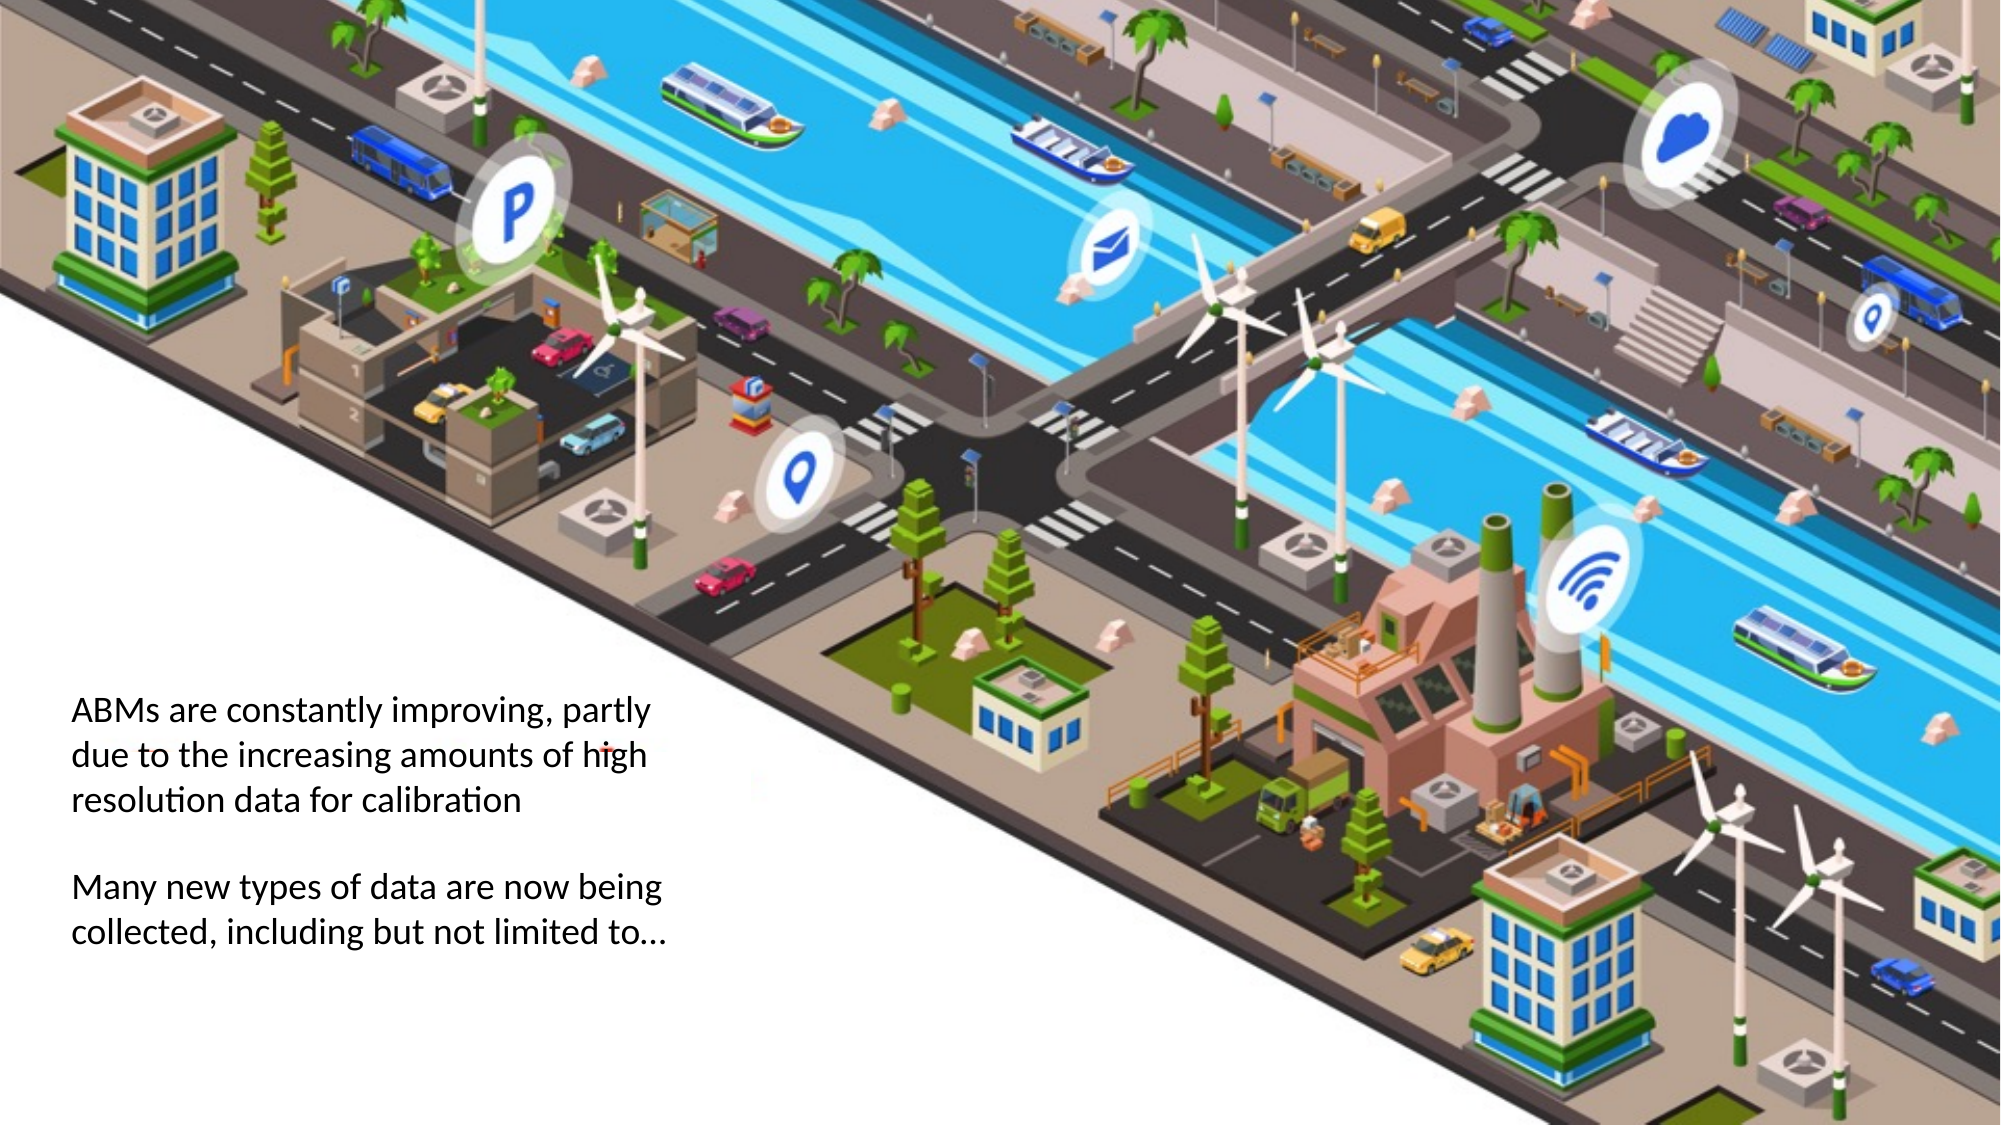

ABMs are constantly improving, partly due to the increasing amounts of high resolution data for calibration

Many new types of data are now being collected, including but not limited to…